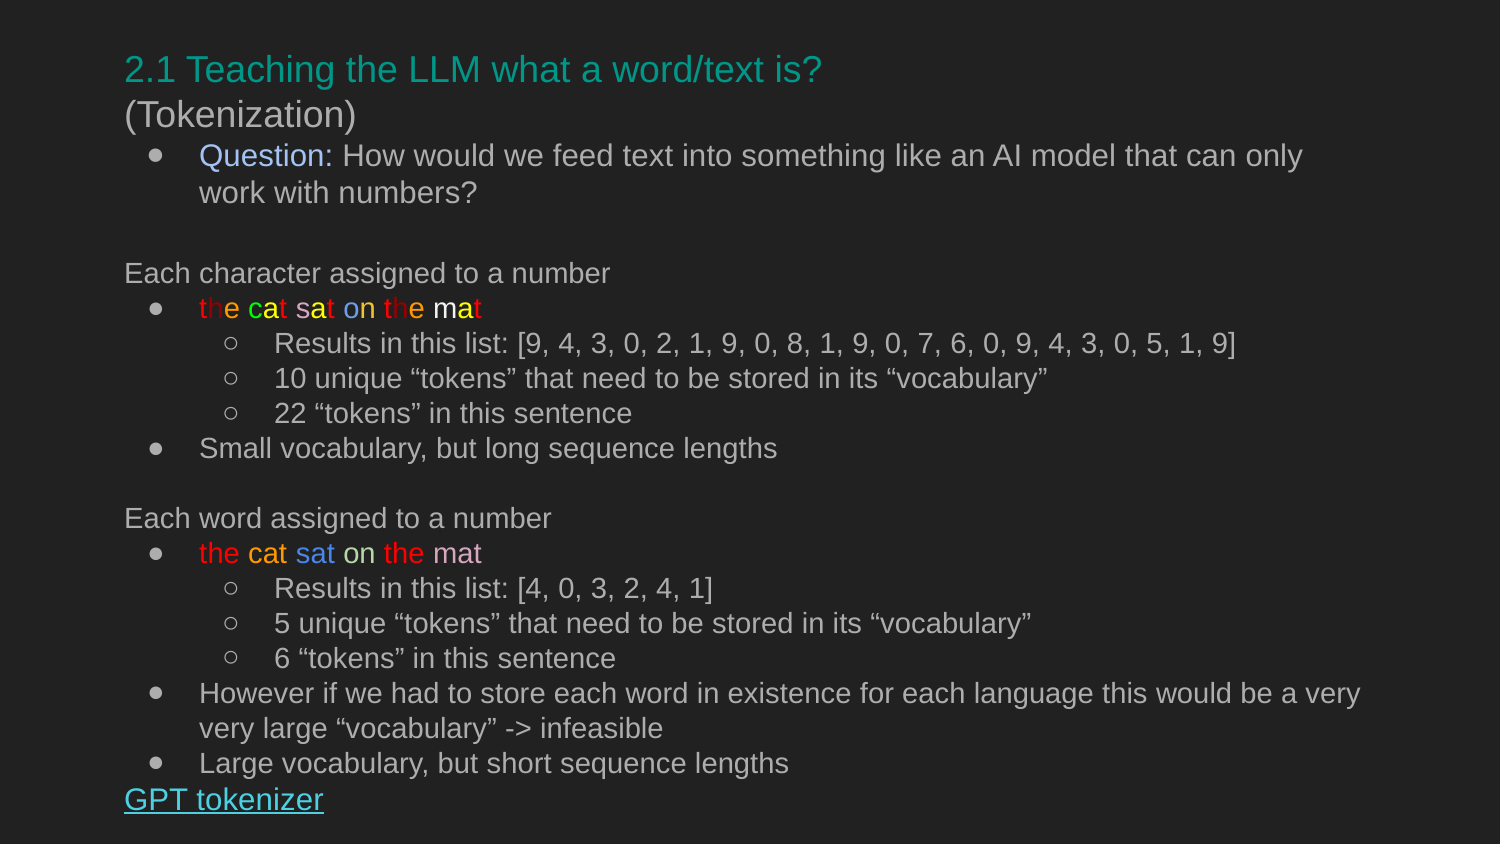

2.1 Teaching the LLM what a word/text is?
(Tokenization)
Question: How would we feed text into something like an AI model that can only work with numbers?

Each character assigned to a number
the cat sat on the mat
Results in this list: [9, 4, 3, 0, 2, 1, 9, 0, 8, 1, 9, 0, 7, 6, 0, 9, 4, 3, 0, 5, 1, 9]
10 unique “tokens” that need to be stored in its “vocabulary”
22 “tokens” in this sentence
Small vocabulary, but long sequence lengths

Each word assigned to a number
the cat sat on the mat
Results in this list: [4, 0, 3, 2, 4, 1]
5 unique “tokens” that need to be stored in its “vocabulary”
6 “tokens” in this sentence
However if we had to store each word in existence for each language this would be a very very large “vocabulary” -> infeasible
Large vocabulary, but short sequence lengths
GPT tokenizer